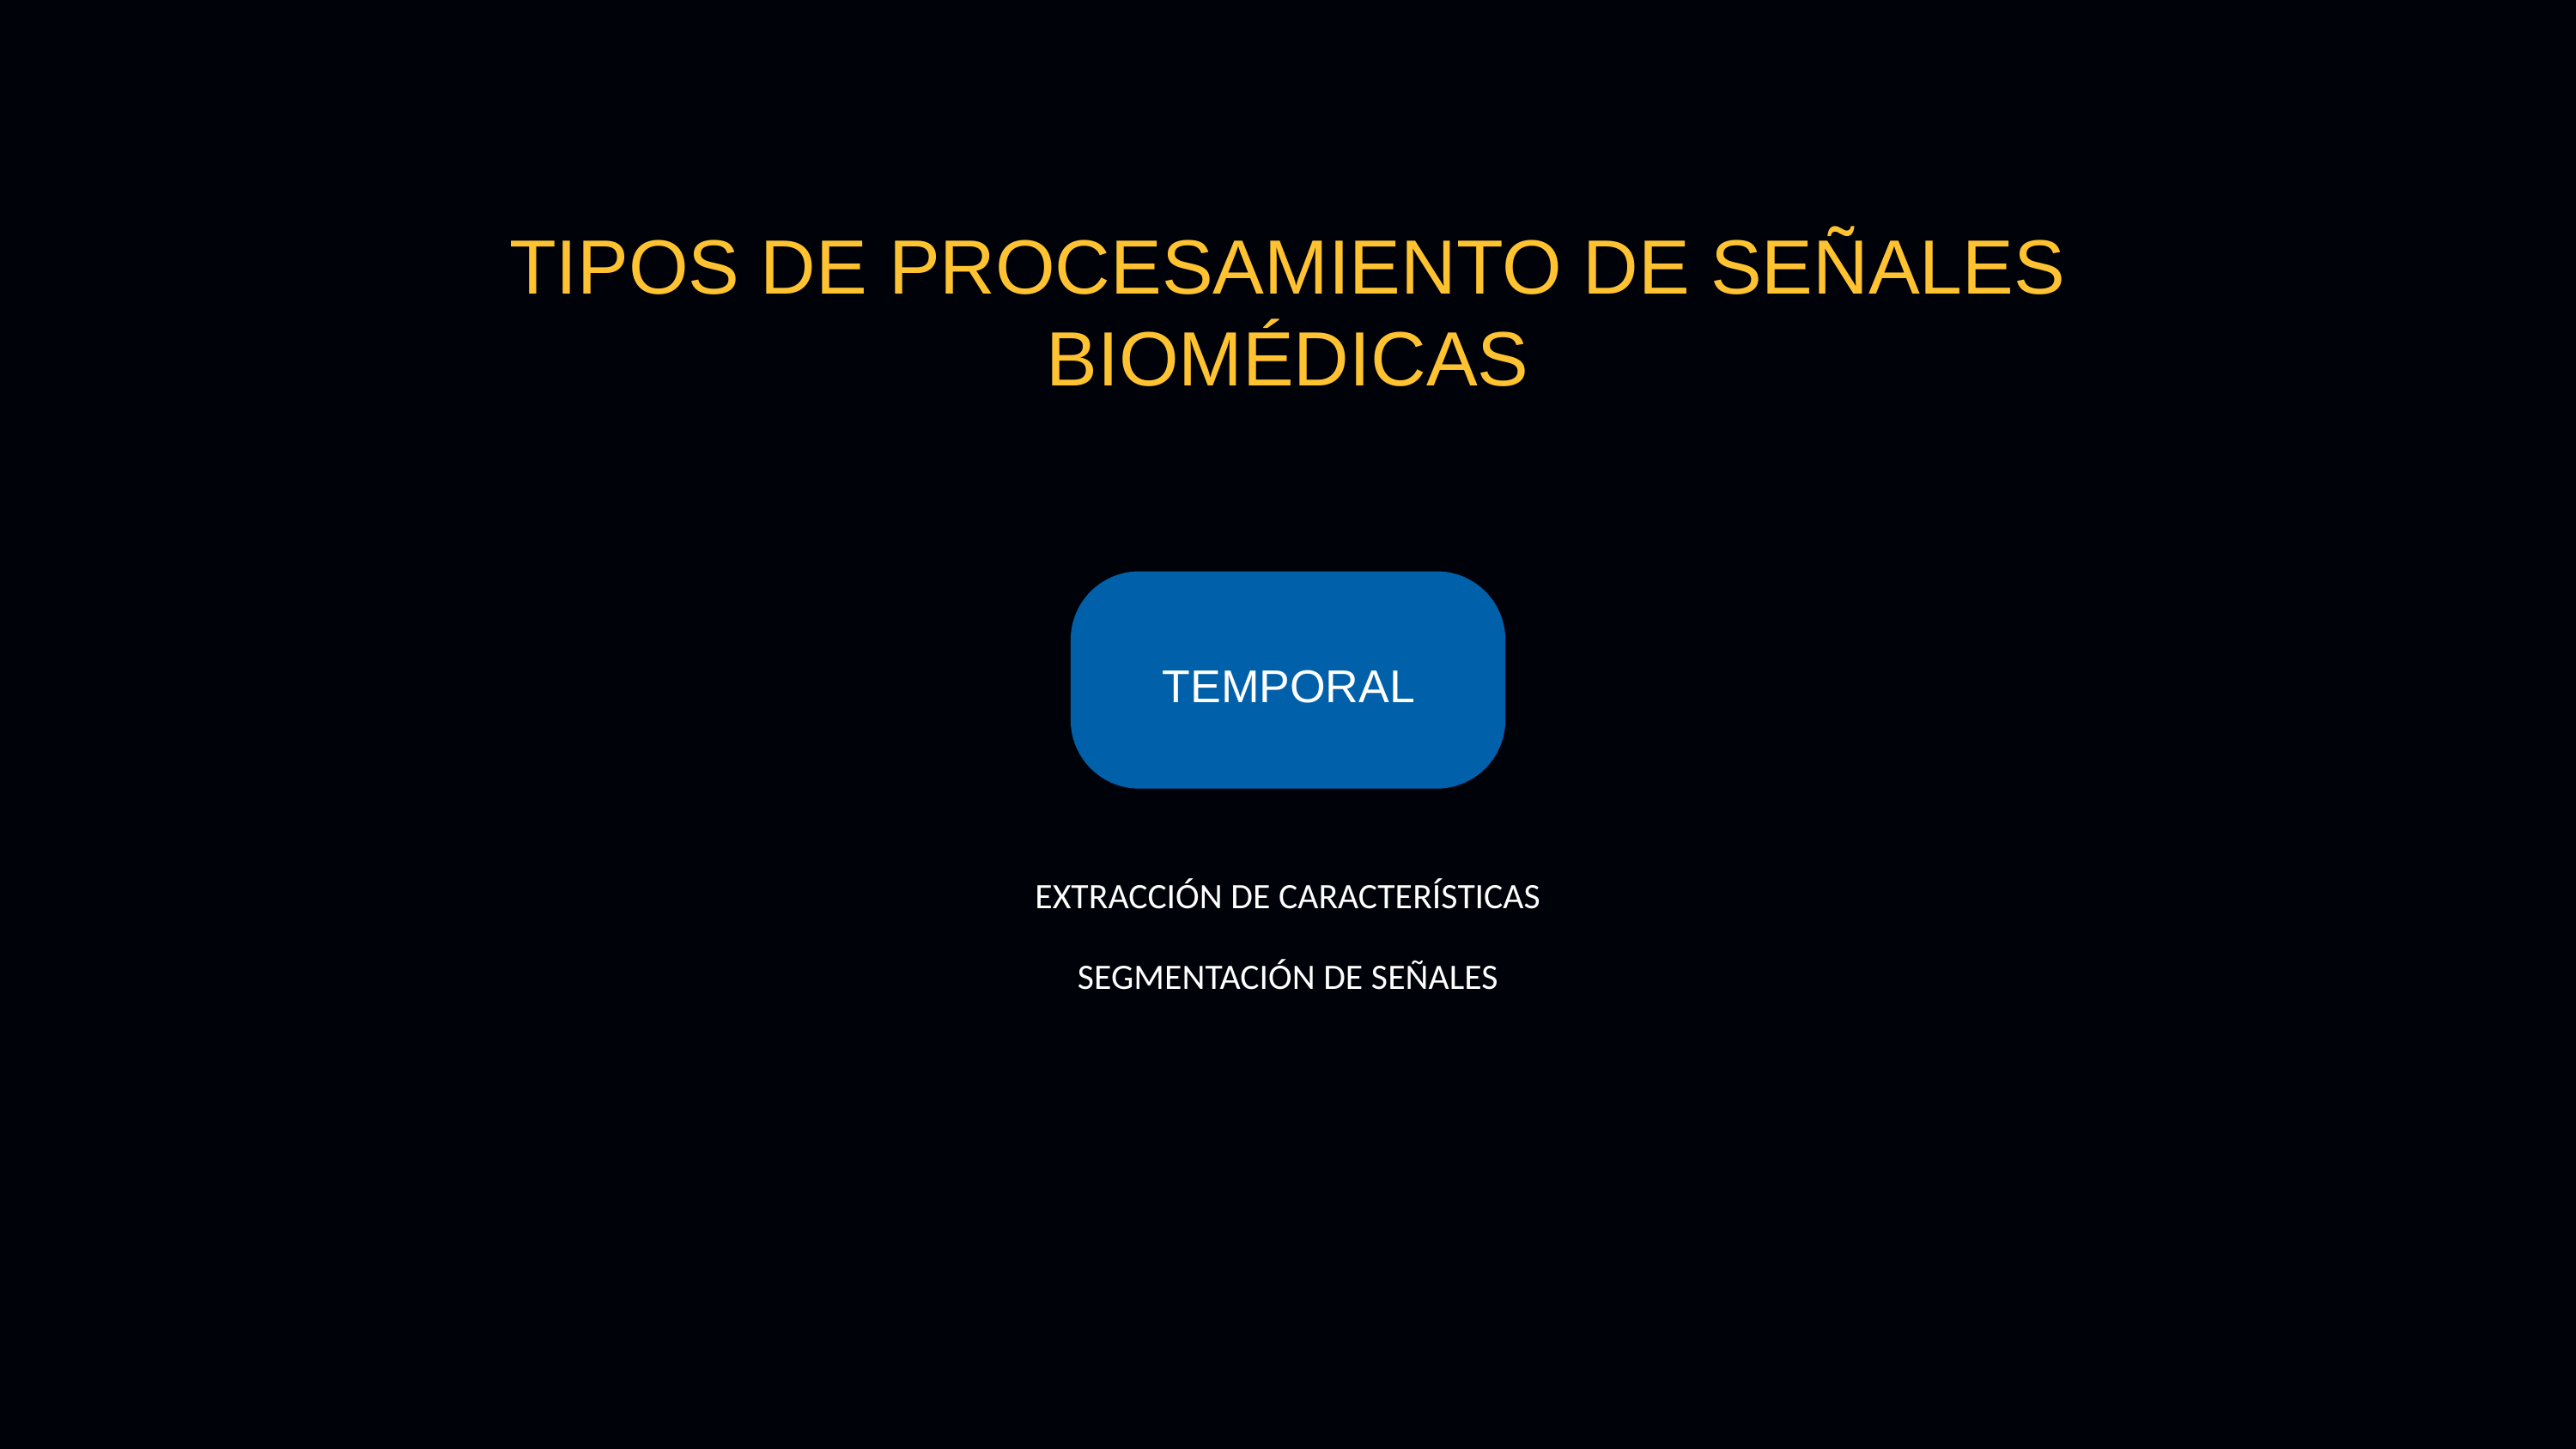

TIPOS DE PROCESAMIENTO DE SEÑALES BIOMÉDICAS

TEMPORAL
EXTRACCIÓN DE CARACTERÍSTICAS
SEGMENTACIÓN DE SEÑALES